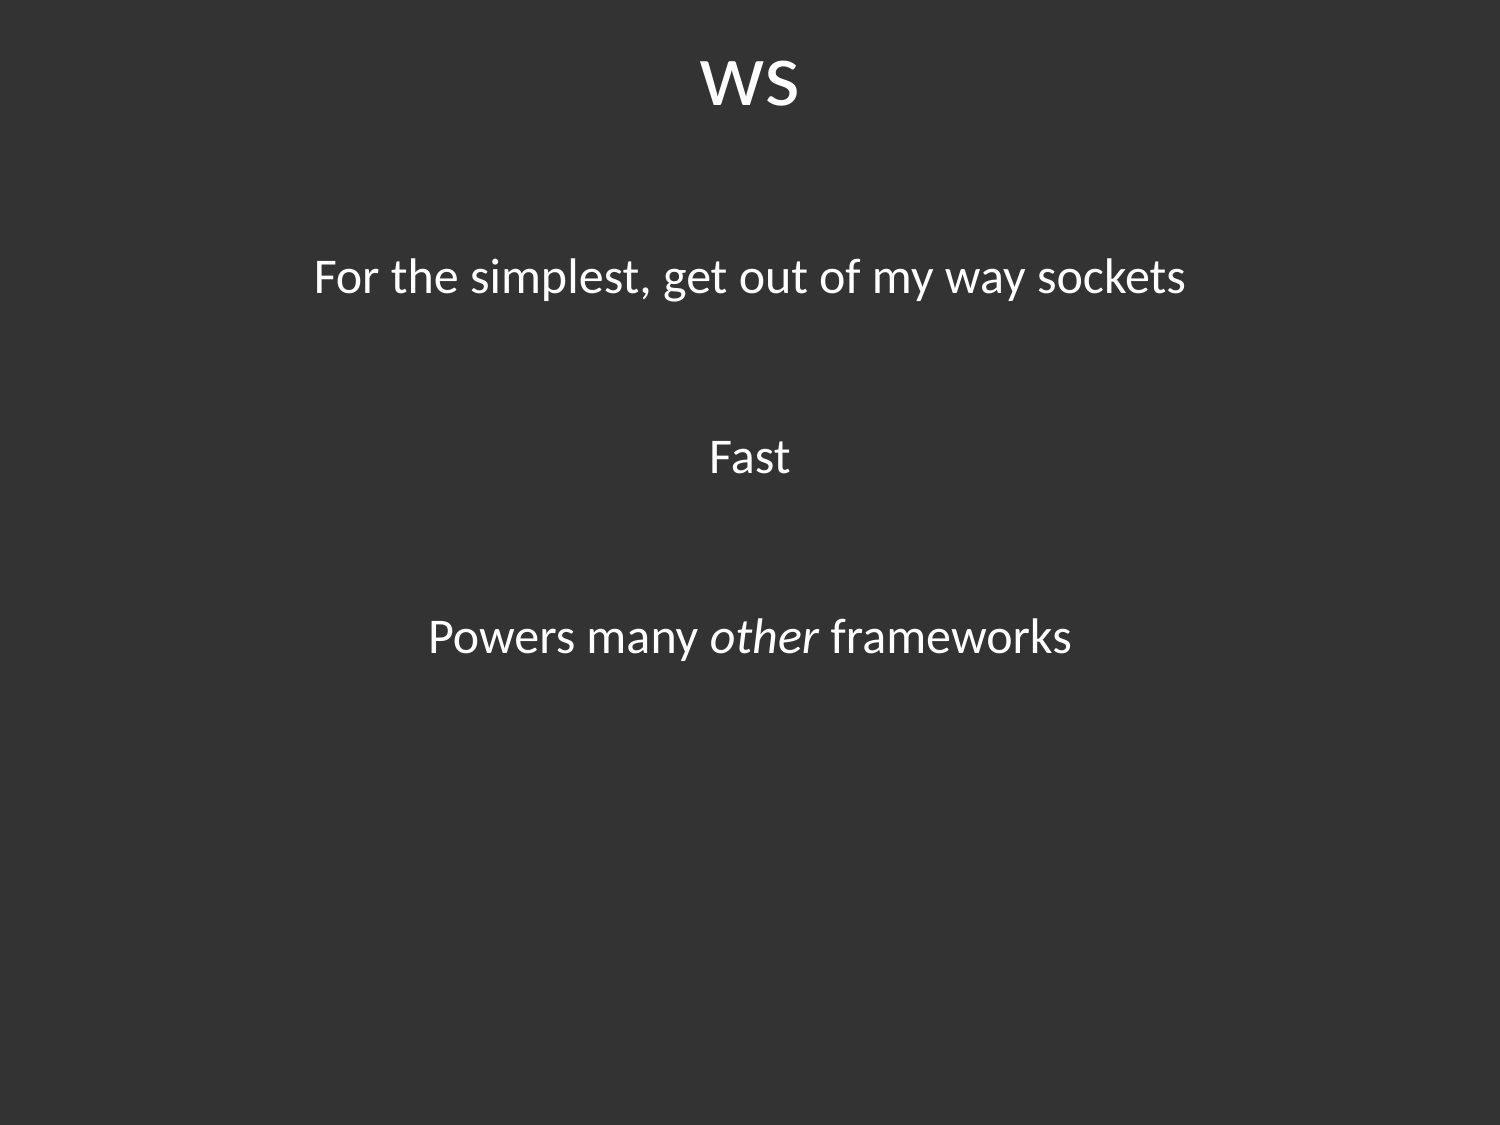

# ws
For the simplest, get out of my way sockets

Fast

Powers many other frameworks